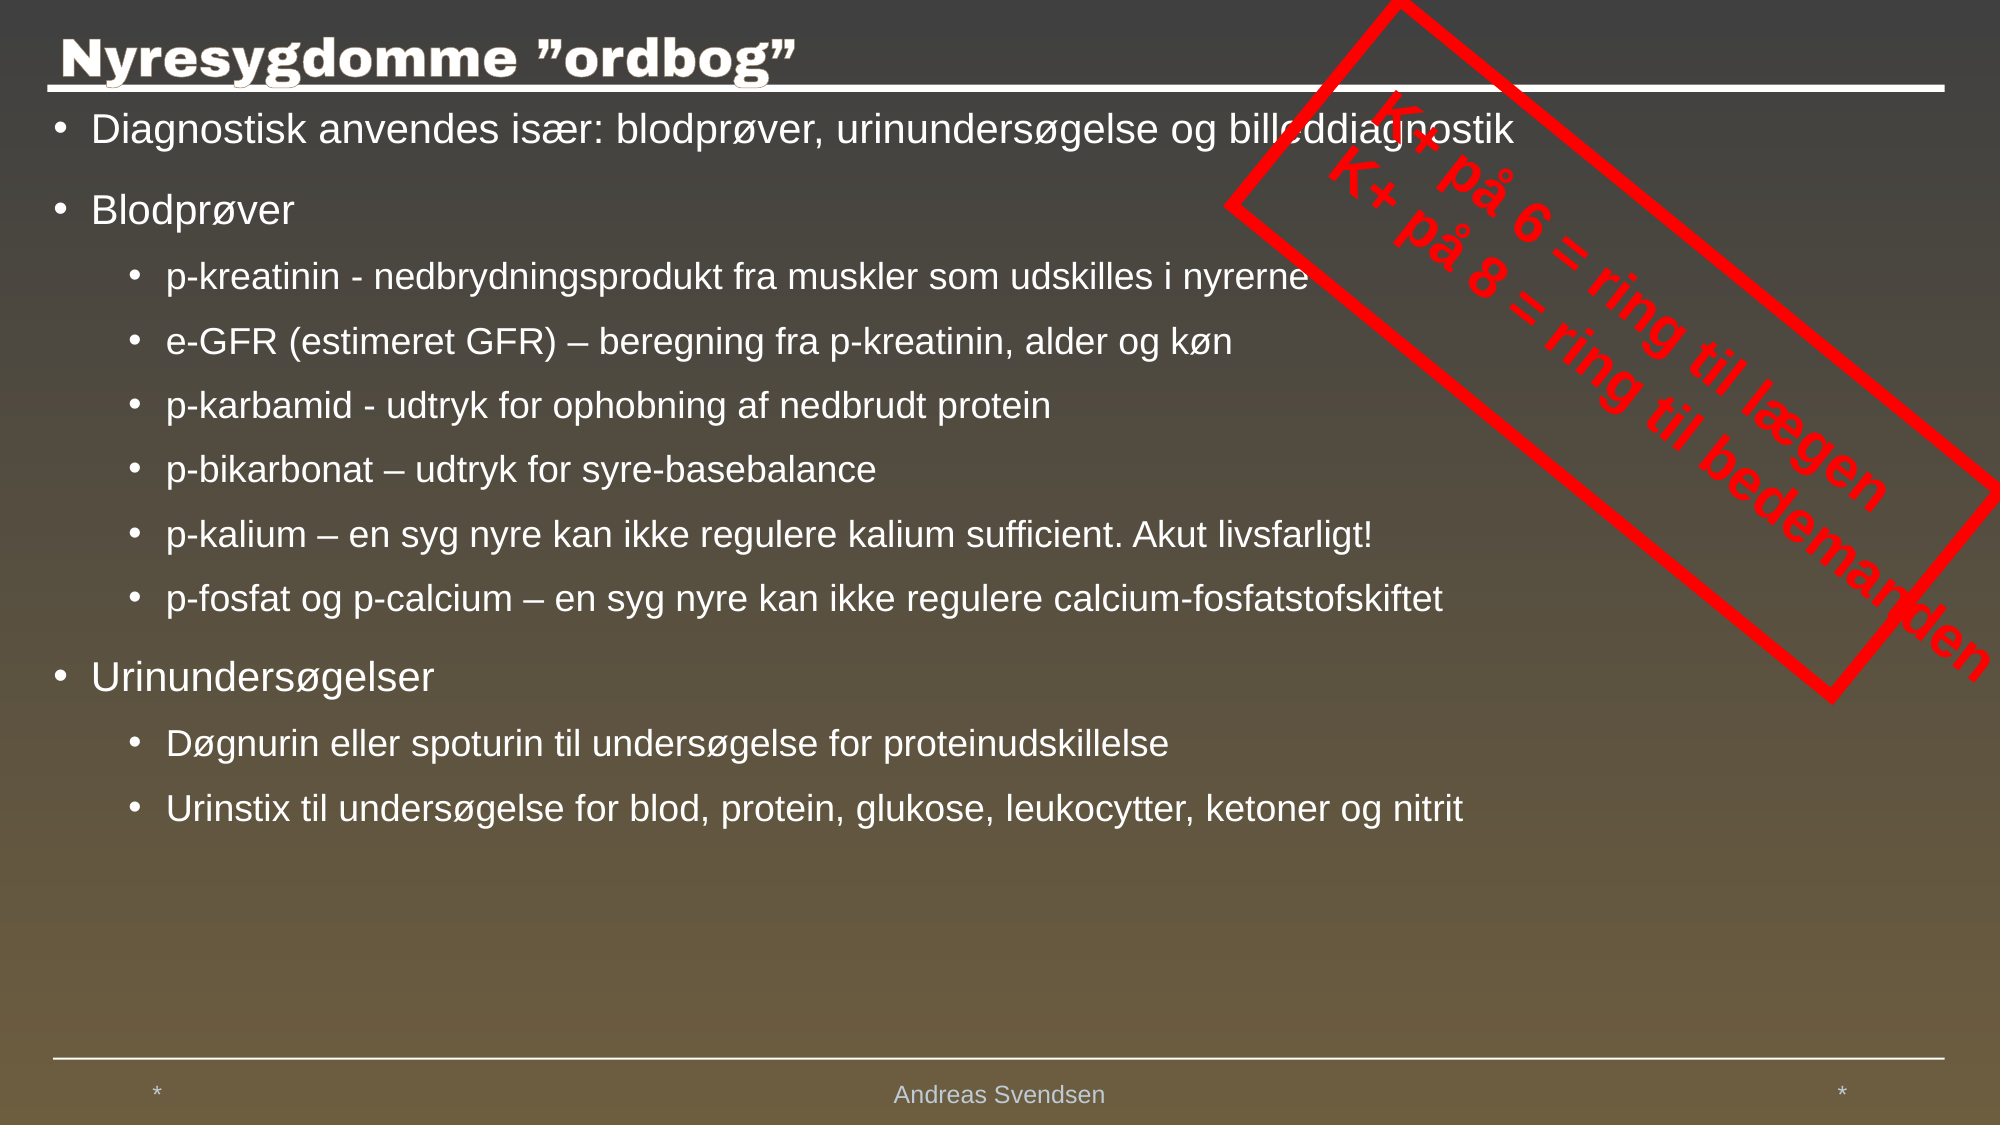

Andreas Svendsen

# Nyresygdomme ”ordbog”
Diagnostisk anvendes især: blodprøver, urinundersøgelse og billeddiagnostik
Blodprøver
p-kreatinin - nedbrydningsprodukt fra muskler som udskilles i nyrerne
e-GFR (estimeret GFR) – beregning fra p-kreatinin, alder og køn
p-karbamid - udtryk for ophobning af nedbrudt protein
p-bikarbonat – udtryk for syre-basebalance
p-kalium – en syg nyre kan ikke regulere kalium sufficient. Akut livsfarligt!
p-fosfat og p-calcium – en syg nyre kan ikke regulere calcium-fosfatstofskiftet
Urinundersøgelser
Døgnurin eller spoturin til undersøgelse for proteinudskillelse
Urinstix til undersøgelse for blod, protein, glukose, leukocytter, ketoner og nitrit

K+ på 6 = ring til lægen
K+ på 8 = ring til bedemanden
*
*